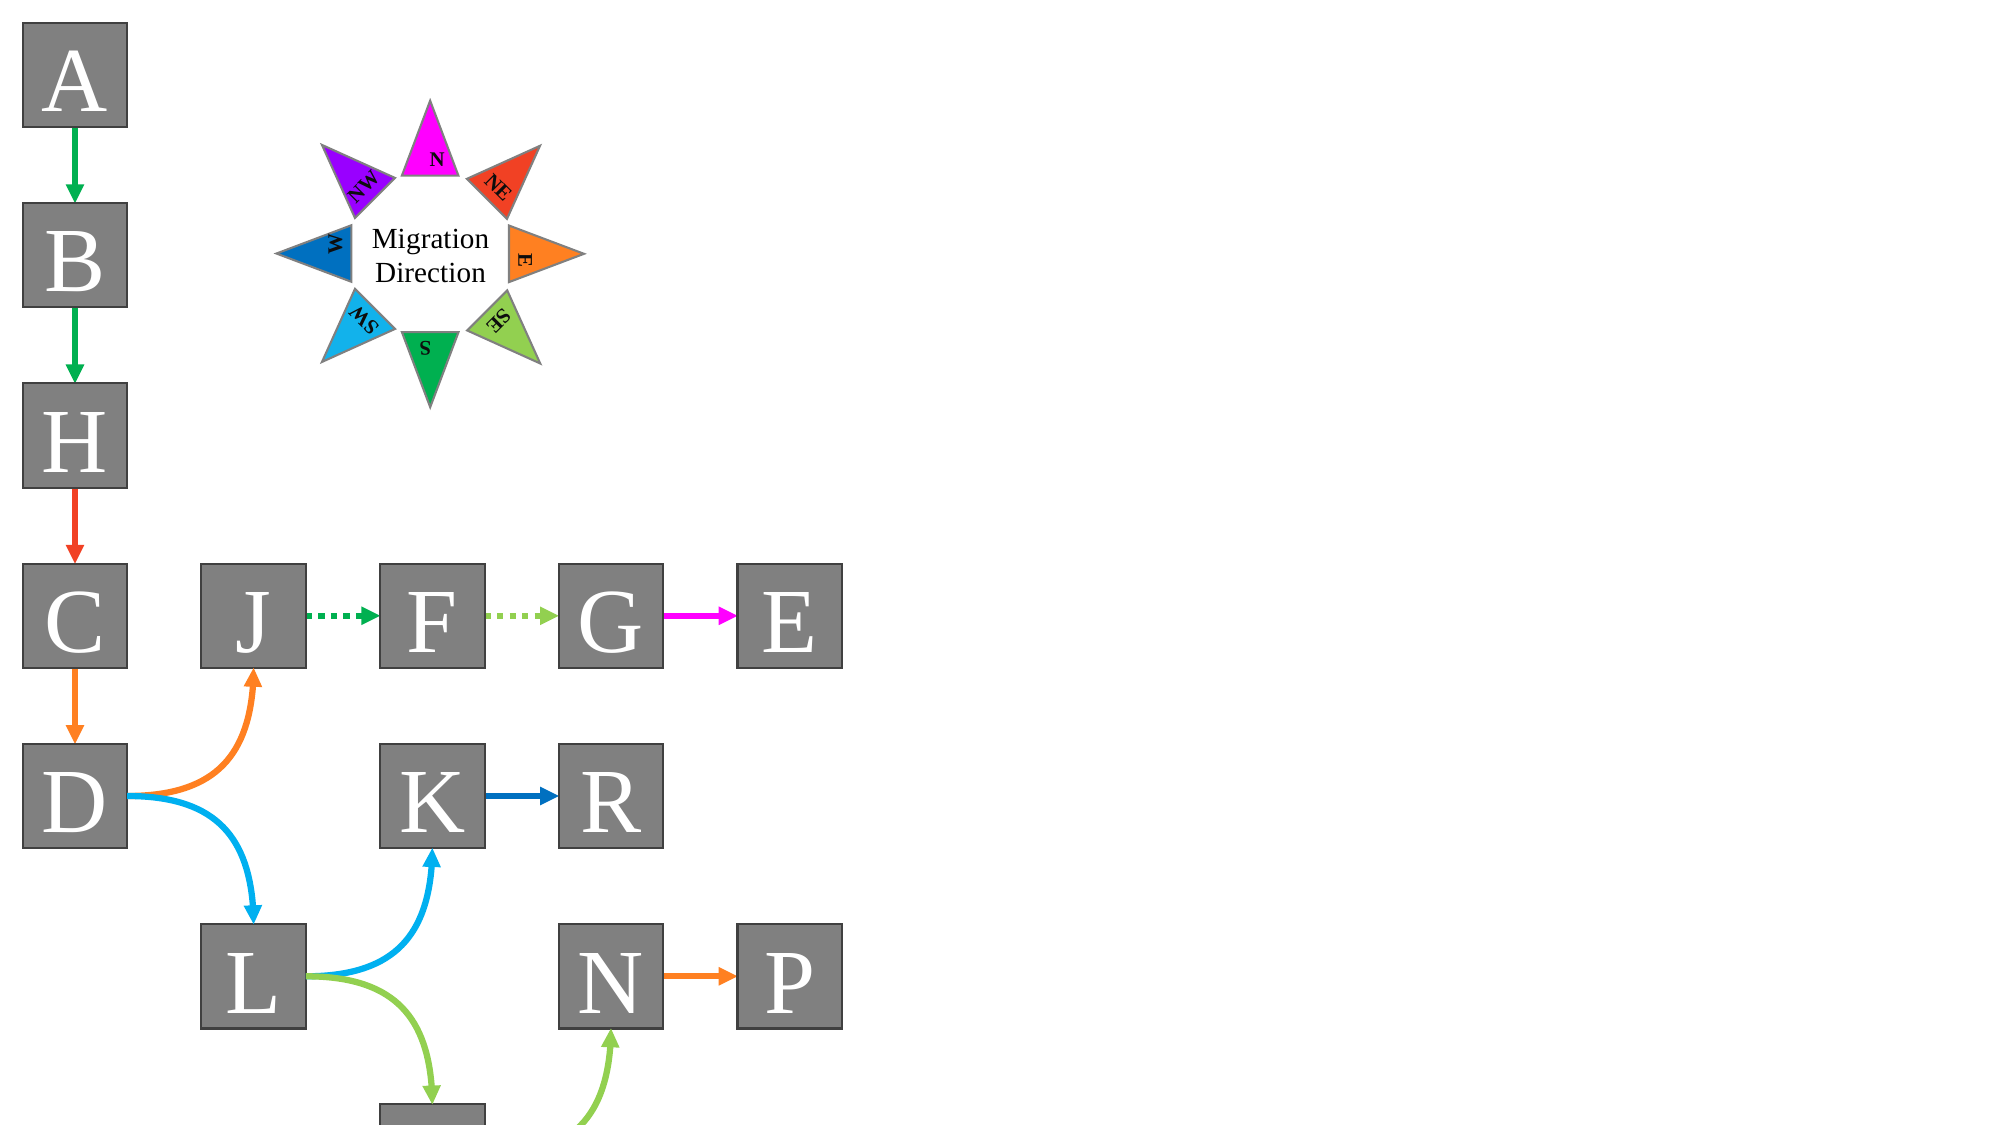

A
N
NW
NE
B
Migration
Direction
W
E
SW
SE
S
H
C
J
F
G
E
R
D
K
N
P
L
M
S